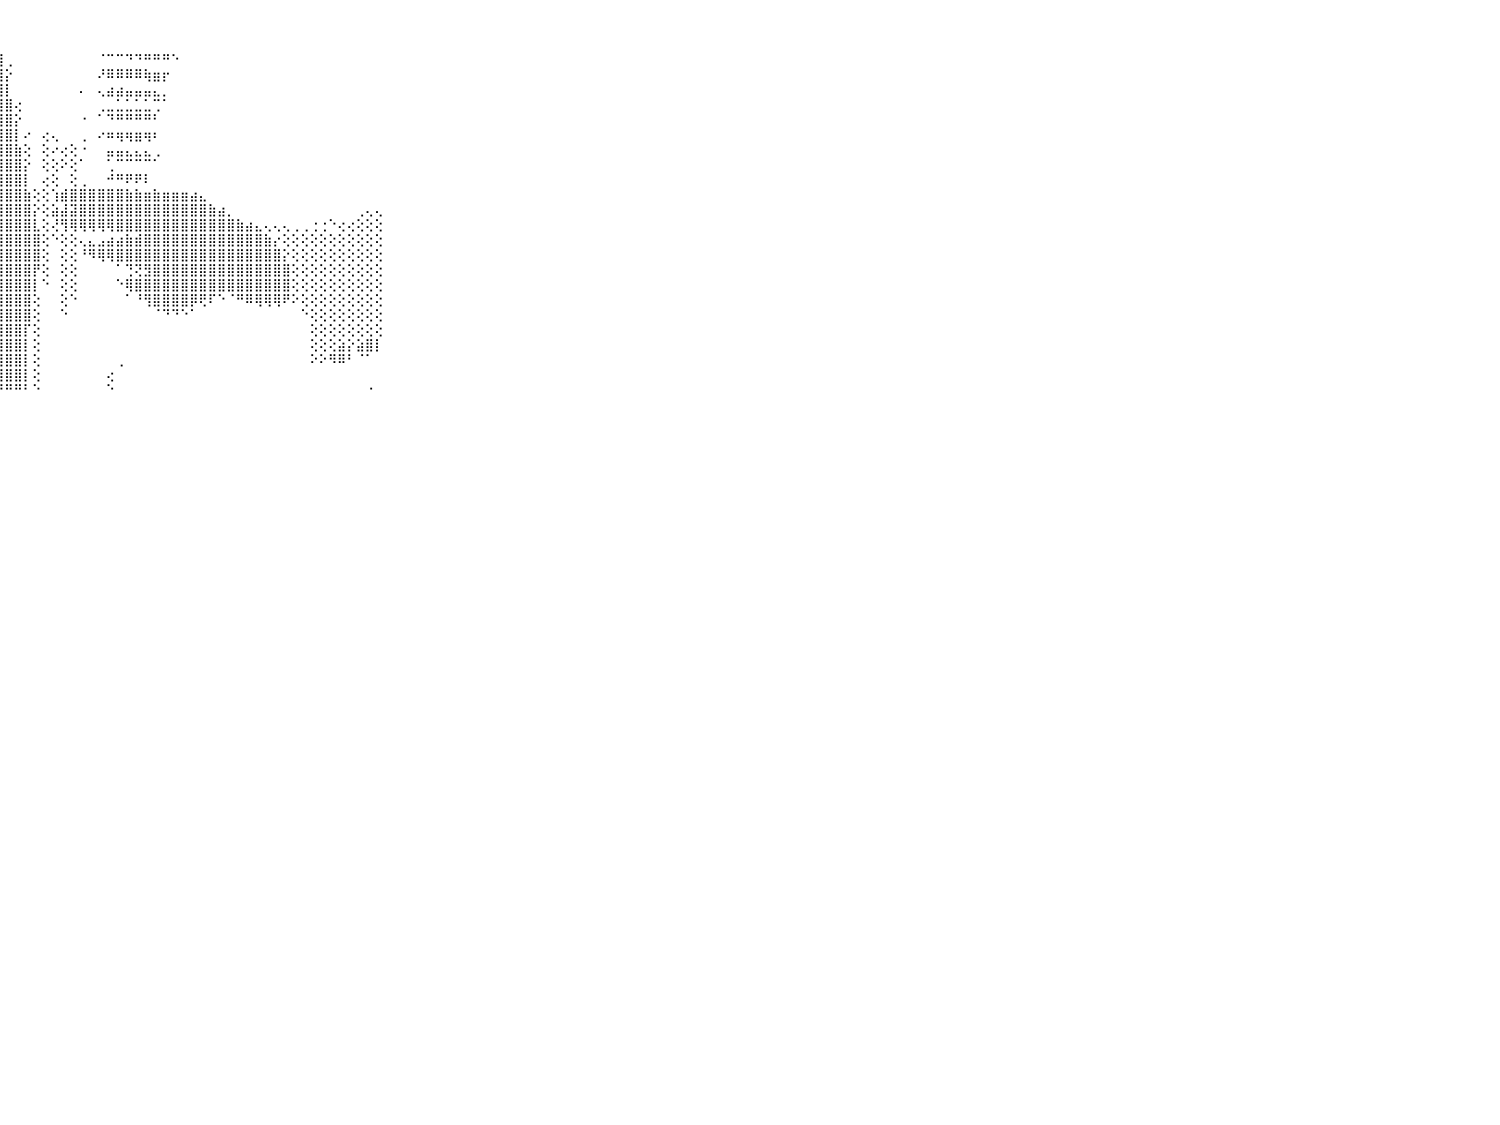

⠀⠀⠀⠀⠀⠀⠀⠀⠀⠀⠀⣿⣿⣿⣿⣿⣿⣿⣿⣿⣿⣿⣿⣿⣿⣿⣿⣿⢀⠀⠀⠀⠀⠀⠀⠀⠀⠀⠈⠉⠉⠙⠙⠛⠛⠛⠑⠀⠀⠀⠀⠀⠀⠀⠀⠀⠀⠀⠀⠀⠀⠀⠀⠀⠀⠀⠀⠀⠀⠀⠀⠀⠀⠀⠀⠀⠀⠀⠀⠀⠀
⠀⠀⠀⠀⠀⠀⠀⠀⠀⠀⠀⣿⣿⣿⣿⣿⣿⣿⣿⣿⣿⣿⣿⣿⣿⣿⣿⣿⡕⠀⠀⠀⠀⠀⠀⠀⠀⠀⠜⠿⠿⠿⠿⢷⣶⡖⠀⠀⠀⠀⠀⠀⠀⠀⠀⠀⠀⠀⠀⠀⠀⠀⠀⠀⠀⠀⠀⠀⠀⠀⠀⠀⠀⠀⠀⠀⠀⠀⠀⠀⠀
⠀⠀⠀⠀⠀⠀⠀⠀⠀⠀⠀⣿⣿⣿⣿⣿⣿⣿⣿⣿⣿⣿⣿⣿⣿⣿⣿⣿⡇⠀⠀⠀⠀⠀⠀⠀⠄⠀⢄⣴⣴⣤⣤⣤⣄⡀⠀⠀⠀⠀⠀⠀⠀⠀⠀⠀⠀⠀⠀⠀⠀⠀⠀⠀⠀⠀⠀⠀⠀⠀⠀⠀⠀⠀⠀⠀⠀⠀⠀⠀⠀
⠀⠀⠀⠀⠀⠀⠀⠀⠀⠀⠀⣿⣿⣿⣿⣿⣿⣿⣿⣿⣿⣿⣿⣿⣿⣿⣿⣿⣿⢔⠀⠀⠀⠀⠀⠀⠀⠀⢀⣀⣁⣁⣁⣁⢉⠁⠀⠀⠀⠀⠀⠀⠀⠀⠀⠀⠀⠀⠀⠀⠀⠀⠀⠀⠀⠀⠀⠀⠀⠀⠀⠀⠀⠀⠀⠀⠀⠀⠀⠀⠀
⠀⠀⠀⠀⠀⠀⠀⠀⠀⠀⠀⣿⣿⣿⣿⣿⣿⣿⣿⣿⣿⣿⣿⣿⣿⣿⣿⣿⣿⡕⠀⠀⠀⠀⠀⠀⠐⠀⠁⠙⠛⠛⠛⠛⠃⠀⠀⠀⠀⠀⠀⠀⠀⠀⠀⠀⠀⠀⠀⠀⠀⠀⠀⠀⠀⠀⠀⠀⠀⠀⠀⠀⠀⠀⠀⠀⠀⠀⠀⠀⠀
⠀⠀⠀⠀⠀⠀⠀⠀⠀⠀⠀⣿⣿⣿⣿⣿⣿⣿⣿⣿⣿⣿⣿⣿⣿⣿⣿⣿⣿⡇⠔⠀⢔⢄⠀⠀⢀⠀⠔⠶⢶⢶⣶⢶⠆⠀⠀⠀⠀⠀⠀⠀⠀⠀⠀⠀⠀⠀⠀⠀⠀⠀⠀⠀⠀⠀⠀⠀⠀⠀⠀⠀⠀⠀⠀⠀⠀⠀⠀⠀⠀
⠀⠀⠀⠀⠀⠀⠀⠀⠀⠀⠀⣿⣿⣿⣿⣿⣿⣿⣿⣿⣿⣿⣿⣿⣿⣿⣿⣿⣿⣷⢕⠀⢕⠔⢔⢕⠐⠀⠀⣤⣤⣄⣄⣄⢀⠀⠀⠀⠀⠀⠀⠀⠀⠀⠀⠀⠀⠀⠀⠀⠀⠀⠀⠀⠀⠀⠀⠀⠀⠀⠀⠀⠀⠀⠀⠀⠀⠀⠀⠀⠀
⠀⠀⠀⠀⠀⠀⠀⠀⠀⠀⠀⣿⣿⣿⣿⣿⣿⣿⣿⣿⣿⣿⣿⣿⣿⣿⣿⣿⣿⣿⡕⠀⢕⢕⠕⢕⠁⠀⠀⢁⠉⠉⠉⠉⠁⠀⠀⠀⠀⠀⠀⠀⠀⠀⠀⠀⠀⠀⠀⠀⠀⠀⠀⠀⠀⠀⠀⠀⠀⠀⠀⠀⠀⠀⠀⠀⠀⠀⠀⠀⠀
⠀⠀⠀⠀⠀⠀⠀⠀⠀⠀⠀⣿⣿⣿⣿⣿⣿⣿⣿⣿⣿⣿⣿⣿⣿⣿⣿⣿⣿⣿⡇⠀⢔⢕⠀⢕⢀⠀⠀⠚⠛⠟⠟⠇⠀⠀⠀⠀⠀⠀⠀⠀⠀⠀⠀⠀⠀⠀⠀⠀⠀⠀⠀⠀⠀⠀⠀⠀⠀⠀⠀⠀⠀⠀⠀⠀⠀⠀⠀⠀⠀
⠀⠀⠀⠀⠀⠀⠀⠀⠀⠀⠀⣿⣿⣿⣿⣿⣿⣿⣿⣿⣿⣿⣿⣿⣿⣿⣿⣿⣿⣿⣷⢕⢕⢱⣾⣿⣿⣿⣿⣿⣿⣷⣷⣶⣷⣶⣶⣶⣴⣄⠀⠀⠀⠀⠀⠀⠀⠀⠀⠀⠀⠀⠀⠀⠀⠀⠀⠀⠀⠀⠀⠀⠀⠀⠀⠀⠀⠀⠀⠀⠀
⠀⠀⠀⠀⠀⠀⠀⠀⠀⠀⠀⣿⣿⣿⣿⣿⣿⣿⣿⣿⣿⣿⣿⣿⣿⣿⣿⣿⣿⣿⣿⡕⢕⣵⣼⣽⣿⣿⣿⣿⣿⣿⣿⣿⣿⣿⣿⣿⣿⣿⣷⣴⡀⠀⠀⠀⠀⠀⠀⠀⠀⠀⠀⠀⠀⠀⢀⢄⢄⠀⠀⠀⠀⠀⠀⠀⠀⠀⠀⠀⠀
⠀⠀⠀⠀⠀⠀⠀⠀⠀⠀⠀⣿⣿⣿⣿⣿⣿⣿⣿⣿⣿⣿⣿⣿⣿⣿⣿⣿⣿⣿⣿⣇⢕⢜⢻⢿⢿⢿⢿⢿⣿⣿⣿⣿⣿⣿⣿⣿⣿⣿⣿⣿⣿⣷⣴⣄⢄⢄⢄⢀⢀⢐⢐⠑⢔⢔⢕⢕⢕⠀⠀⠀⠀⠀⠀⠀⠀⠀⠀⠀⠀
⠀⠀⠀⠀⠀⠀⠀⠀⠀⠀⠀⣿⣿⣿⣿⣿⣿⣿⣿⣿⣿⣿⣿⣿⣿⣿⣿⣿⣿⣿⣿⣿⢕⠑⢕⢕⢄⣄⣠⣴⣴⣷⣾⣿⣿⣿⣿⣿⣿⣿⣿⣿⣿⣿⣿⣿⣷⡔⢕⢕⢕⢕⢕⢕⢕⢕⢕⢕⢕⠀⠀⠀⠀⠀⠀⠀⠀⠀⠀⠀⠀
⠀⠀⠀⠀⠀⠀⠀⠀⠀⠀⠀⣿⣿⣿⣿⣿⣿⣿⣿⣿⣿⣿⣿⣿⣿⣿⣿⣿⣿⣿⣿⣿⢕⠀⢕⢕⠘⠻⢿⢿⣿⣿⣿⣿⣿⣿⣿⣿⣿⣿⣿⣿⣿⣿⣿⣿⣿⣿⡕⢕⢕⢕⢕⢕⢕⢕⢕⢕⢕⠀⠀⠀⠀⠀⠀⠀⠀⠀⠀⠀⠀
⠀⠀⠀⠀⠀⠀⠀⠀⠀⠀⠀⣿⣿⣿⣿⣿⣿⣿⣿⣿⣿⣿⣿⣿⣿⣿⣿⣿⣿⣿⣿⡟⢕⠀⢕⢕⠀⠀⠀⠀⠁⢙⢝⣻⣿⣿⣿⣿⣿⣿⣿⣿⣿⣿⣿⣿⣿⣿⣿⢕⢕⢕⢕⢕⢕⢕⢕⢕⢕⠀⠀⠀⠀⠀⠀⠀⠀⠀⠀⠀⠀
⠀⠀⠀⠀⠀⠀⠀⠀⠀⠀⠀⣿⣿⣿⣿⣿⣿⣿⣿⣿⣿⣿⣿⣿⣿⣿⣿⣿⣿⣿⣿⡇⠑⠀⢕⢕⠀⠀⠀⠀⠑⢿⣿⣿⣿⣿⣿⣿⣿⣿⣿⣿⣿⣿⣿⣿⣿⣿⣿⢕⢕⢕⢕⢕⢕⢕⢕⢕⢕⠀⠀⠀⠀⠀⠀⠀⠀⠀⠀⠀⠀
⠀⠀⠀⠀⠀⠀⠀⠀⠀⠀⠀⣿⣿⣿⣿⣿⣿⣿⣿⣿⣿⣿⣿⣿⣿⣿⣿⣿⣿⣿⣿⢕⠀⠀⢕⠑⠀⠀⠀⠀⠀⠁⠘⢻⣿⣿⣿⣿⡿⢟⠏⠑⠈⠛⠿⢿⢿⢿⠟⠕⢕⢕⢕⢕⢕⢕⢕⢕⢕⠀⠀⠀⠀⠀⠀⠀⠀⠀⠀⠀⠀
⠀⠀⠀⠀⠀⠀⠀⠀⠀⠀⠀⣿⣿⣿⣿⣿⣿⣿⣿⣿⣿⣿⣿⣿⣿⣿⣿⣿⣿⣿⣿⢕⠀⠀⠑⠀⠀⠀⠀⠀⠀⠀⠀⠀⠈⠙⠙⠑⠁⠀⠀⠀⠀⠀⠀⠀⠀⠀⠀⠀⠑⢕⢕⢕⢕⢕⢕⢕⢕⠀⠀⠀⠀⠀⠀⠀⠀⠀⠀⠀⠀
⠀⠀⠀⠀⠀⠀⠀⠀⠀⠀⠀⣿⣿⣿⣿⣿⣿⣿⣿⣿⣿⣿⣿⣿⣿⣿⣿⣿⣿⣿⡏⢕⠀⠀⠀⠀⠀⠀⠀⠀⠀⠀⠀⠀⠀⠀⠀⠀⠀⠀⠀⠀⠀⠀⠀⠀⠀⠀⠀⠀⠀⢕⢕⢕⢕⢕⢕⢕⢕⠀⠀⠀⠀⠀⠀⠀⠀⠀⠀⠀⠀
⠀⠀⠀⠀⠀⠀⠀⠀⠀⠀⠀⣿⣿⣿⣿⣿⣿⣿⣿⣿⣿⣿⣿⣿⣿⣿⣿⣿⣿⣿⡇⢕⠀⠀⠀⠀⠀⠀⠀⠀⠀⠀⠀⠀⠀⠀⠀⠀⠀⠀⠀⠀⠀⠀⠀⠀⠀⠀⠀⠀⠀⢕⢕⢕⣵⡕⣵⣿⡇⠀⠀⠀⠀⠀⠀⠀⠀⠀⠀⠀⠀
⠀⠀⠀⠀⠀⠀⠀⠀⠀⠀⠀⣿⣿⣿⣿⣿⣿⣿⣿⣿⣿⣿⣿⣿⣿⣿⣿⣿⣿⣿⡇⢕⠀⠀⠀⠀⠀⠀⠀⠀⢀⠀⠀⠀⠀⠀⠀⠀⠀⠀⠀⠀⠀⠀⠀⠀⠀⠀⠀⠀⠀⠕⠕⠻⠿⠃⠈⠁⠀⠀⠀⠀⠀⠀⠀⠀⠀⠀⠀⠀⠀
⠀⠀⠀⠀⠀⠀⠀⠀⠀⠀⠀⣿⣿⣿⣿⣿⣿⣿⣿⣿⣿⣿⣿⣿⣿⣿⣿⣿⣿⣿⡇⢕⠀⠀⠀⠀⠀⠀⠀⢔⠀⠀⠀⠀⠀⠀⠀⠀⠀⠀⠀⠀⠀⠀⠀⠀⠀⠀⠀⠀⠀⠀⠀⠀⠀⠀⠀⠀⠀⠀⠀⠀⠀⠀⠀⠀⠀⠀⠀⠀⠀
⠀⠀⠀⠀⠀⠀⠀⠀⠀⠀⠀⠛⠛⠛⠛⠛⠛⠛⠛⠛⠛⠛⠛⠛⠛⠛⠛⠛⠛⠛⠃⠑⠀⠀⠀⠀⠀⠀⠀⠑⠀⠀⠀⠀⠀⠀⠀⠀⠀⠀⠀⠀⠀⠀⠀⠀⠀⠀⠀⠀⠀⠀⠀⠀⠀⠀⠀⠐⠀⠀⠀⠀⠀⠀⠀⠀⠀⠀⠀⠀⠀